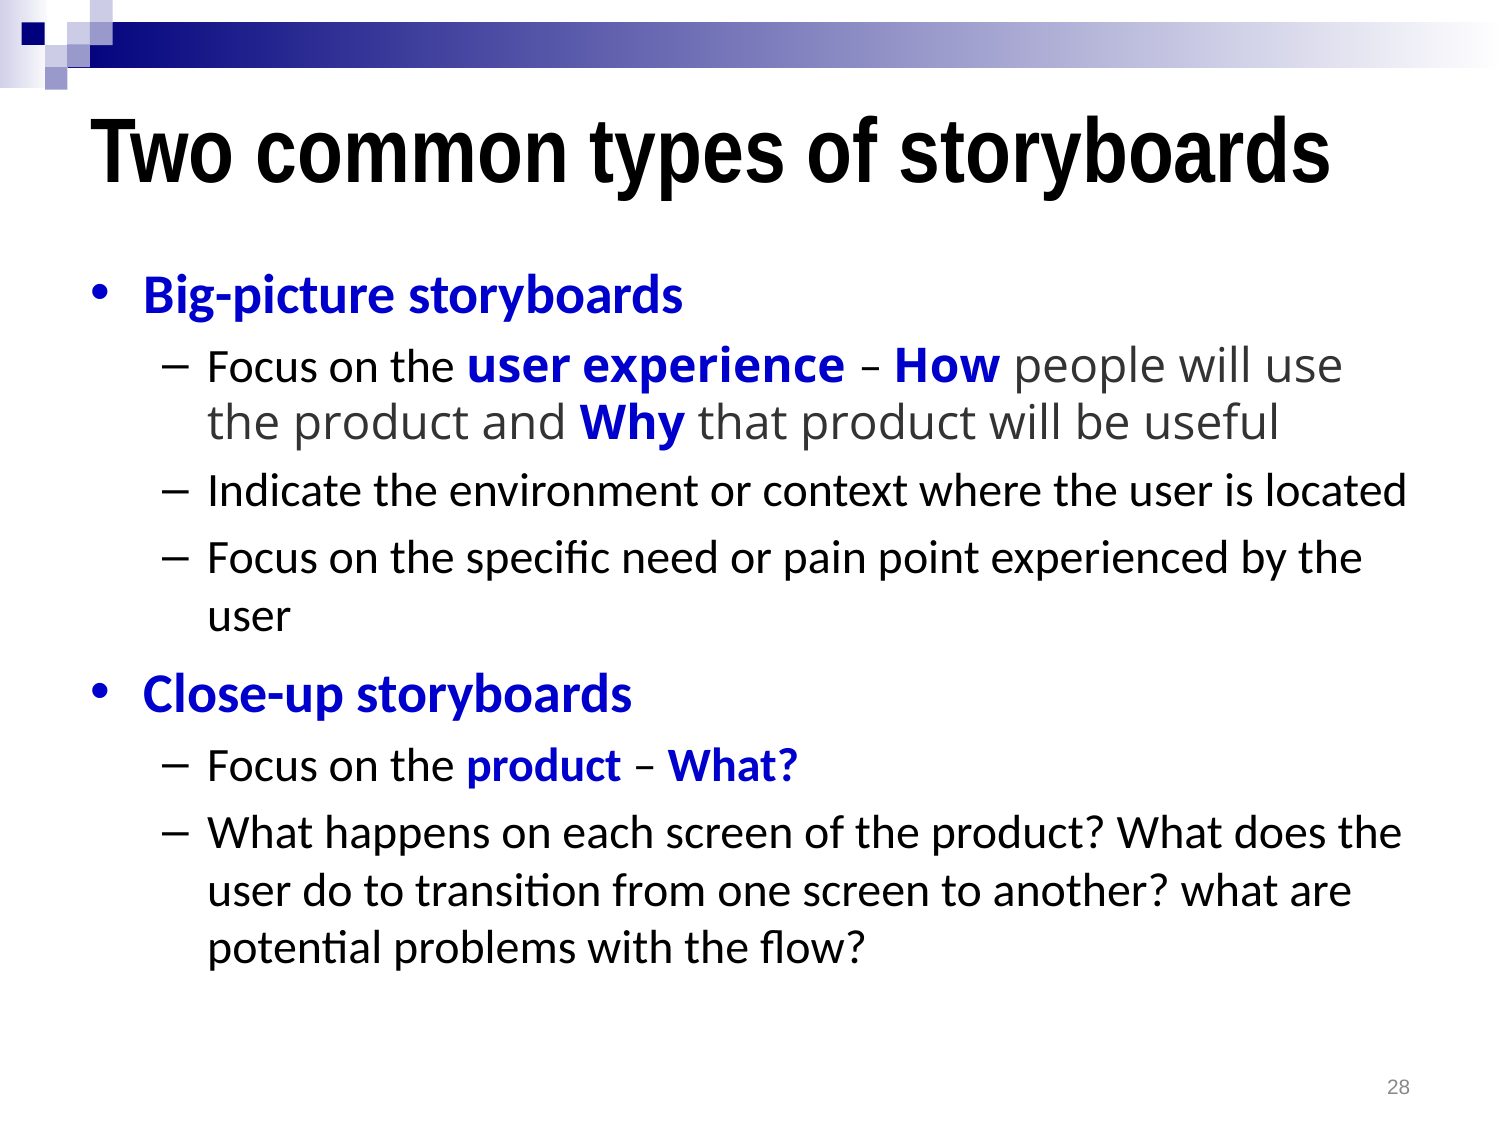

# Two common types of storyboards
Big-picture storyboards
Focus on the user experience – How people will use the product and Why that product will be useful
Indicate the environment or context where the user is located
Focus on the specific need or pain point experienced by the user
Close-up storyboards
Focus on the product – What?
What happens on each screen of the product? What does the user do to transition from one screen to another? what are potential problems with the flow?
28